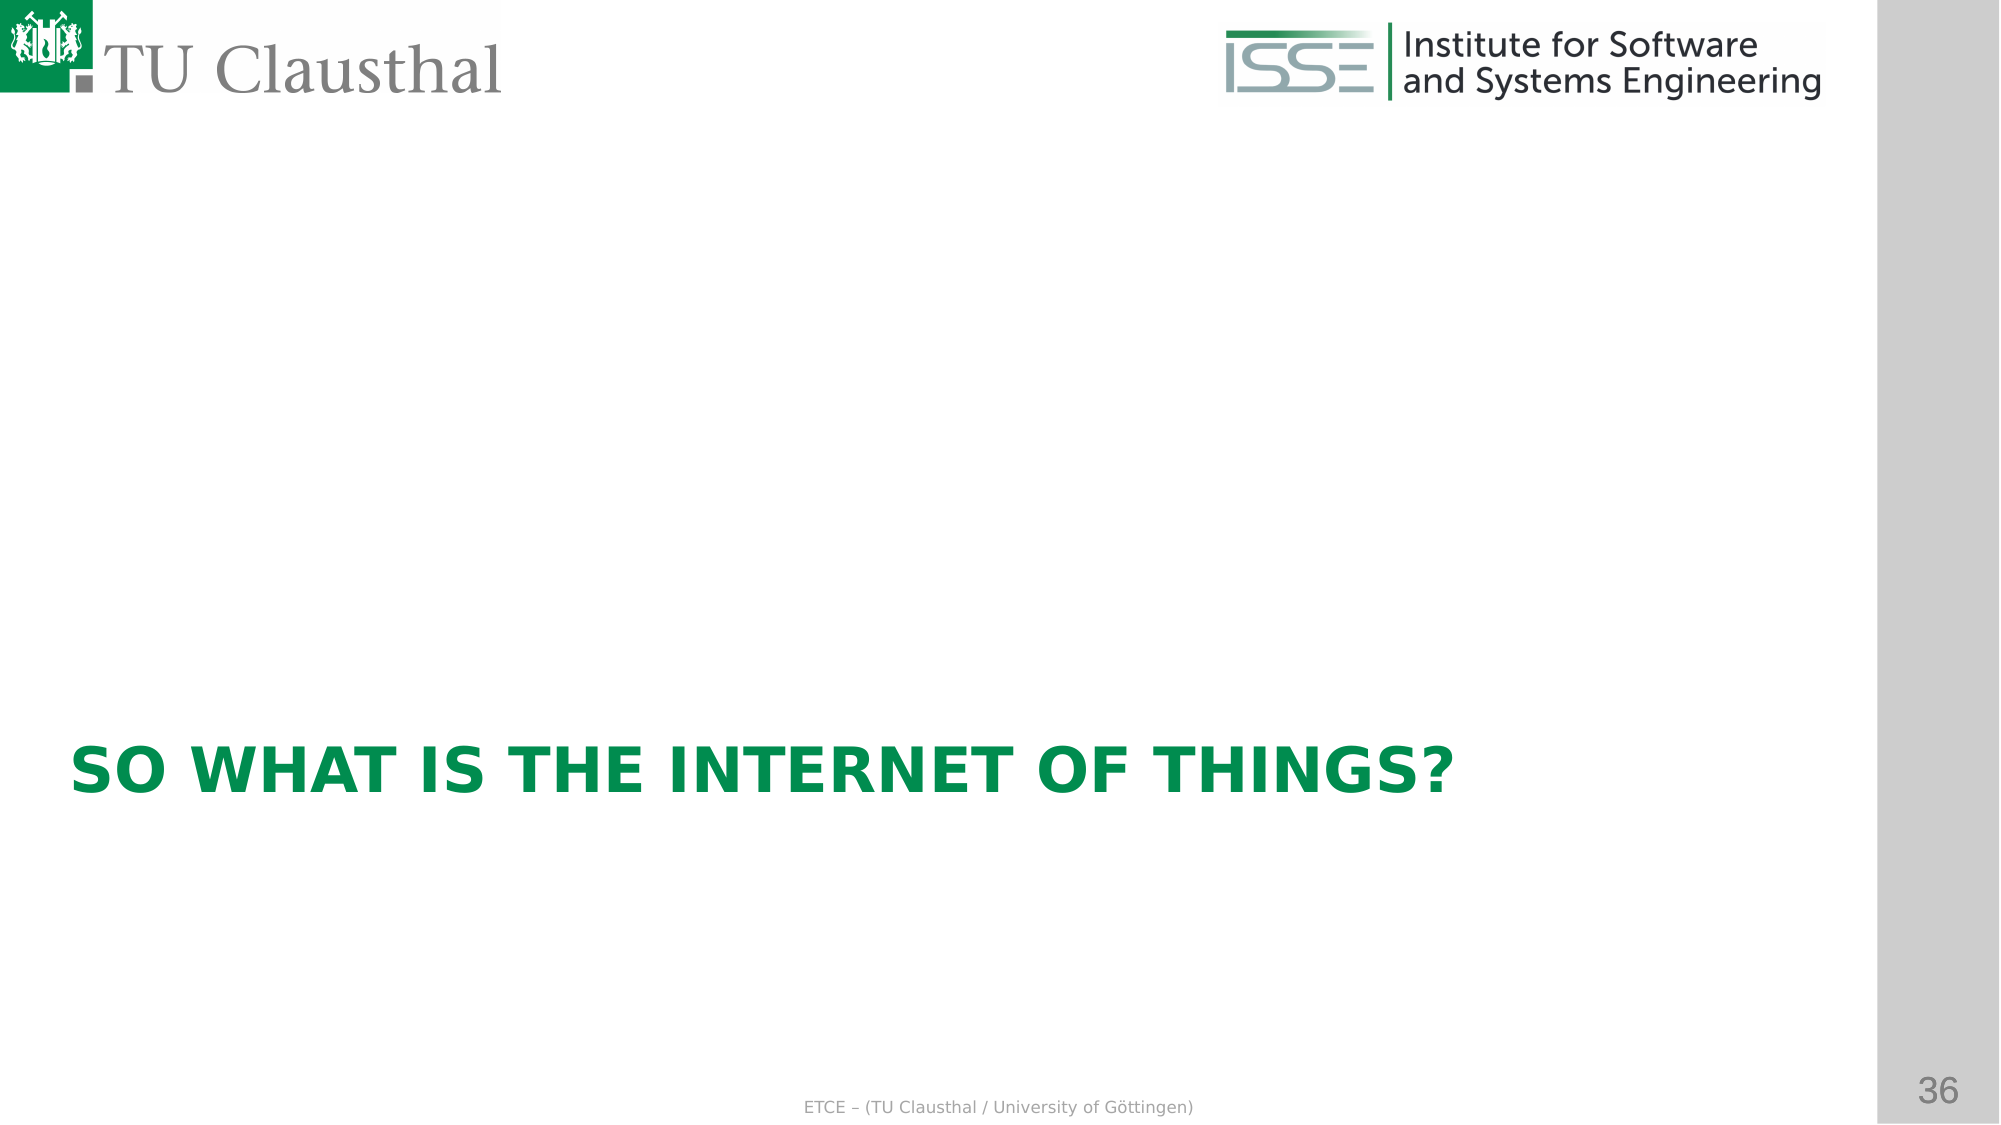

So what is the Internet of Things?